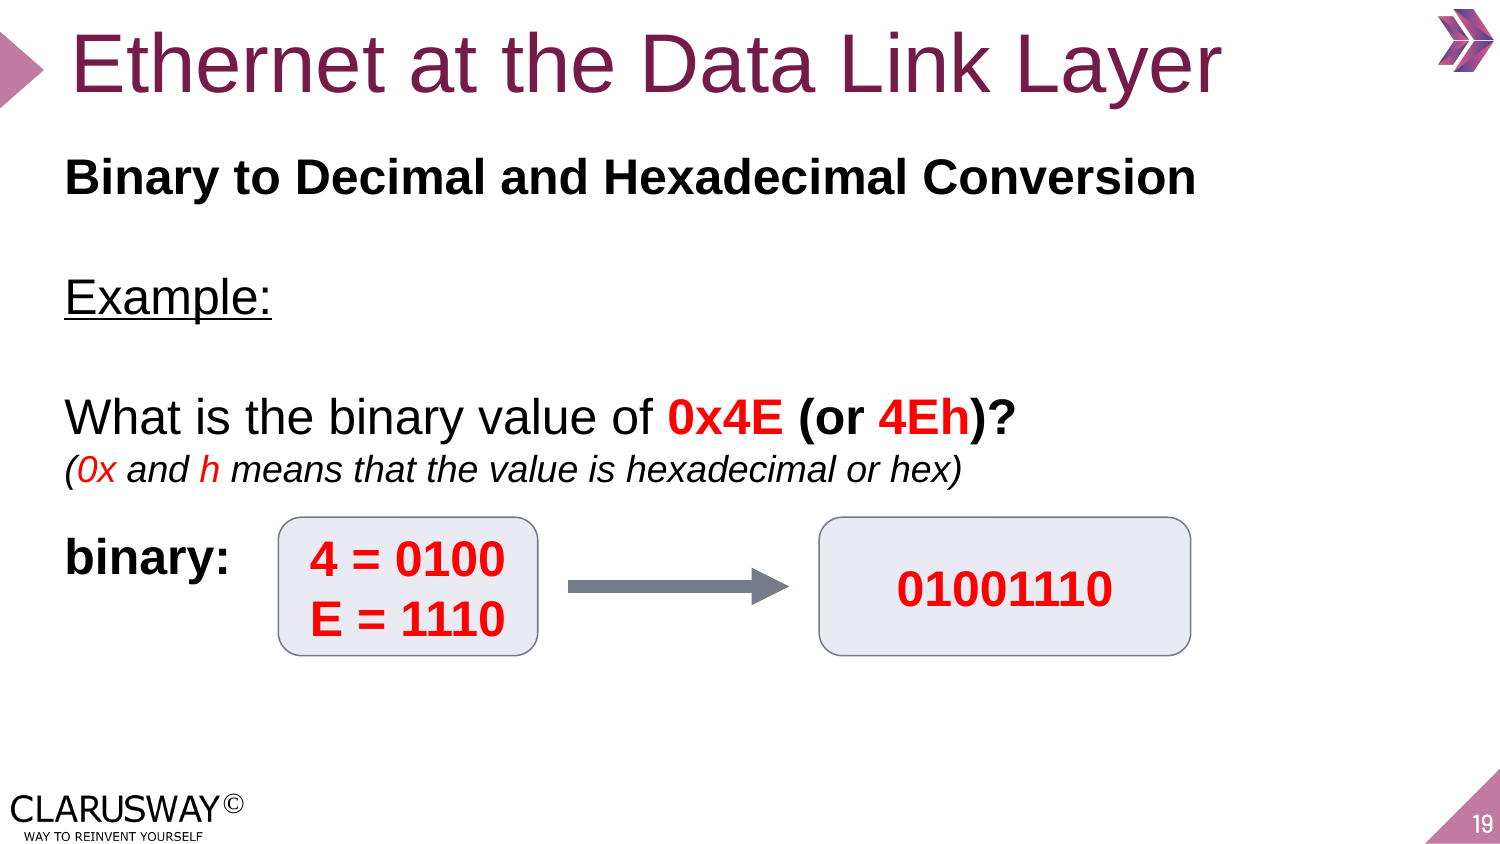

Ethernet at the Data Link Layer

Binary to Decimal and Hexadecimal Conversion

Example:

What is the binary value of 0x4E (or 4Eh)?
(0x and h means that the value is hexadecimal or hex)

binary:

4 = 0100
E = 1110
01001110
19